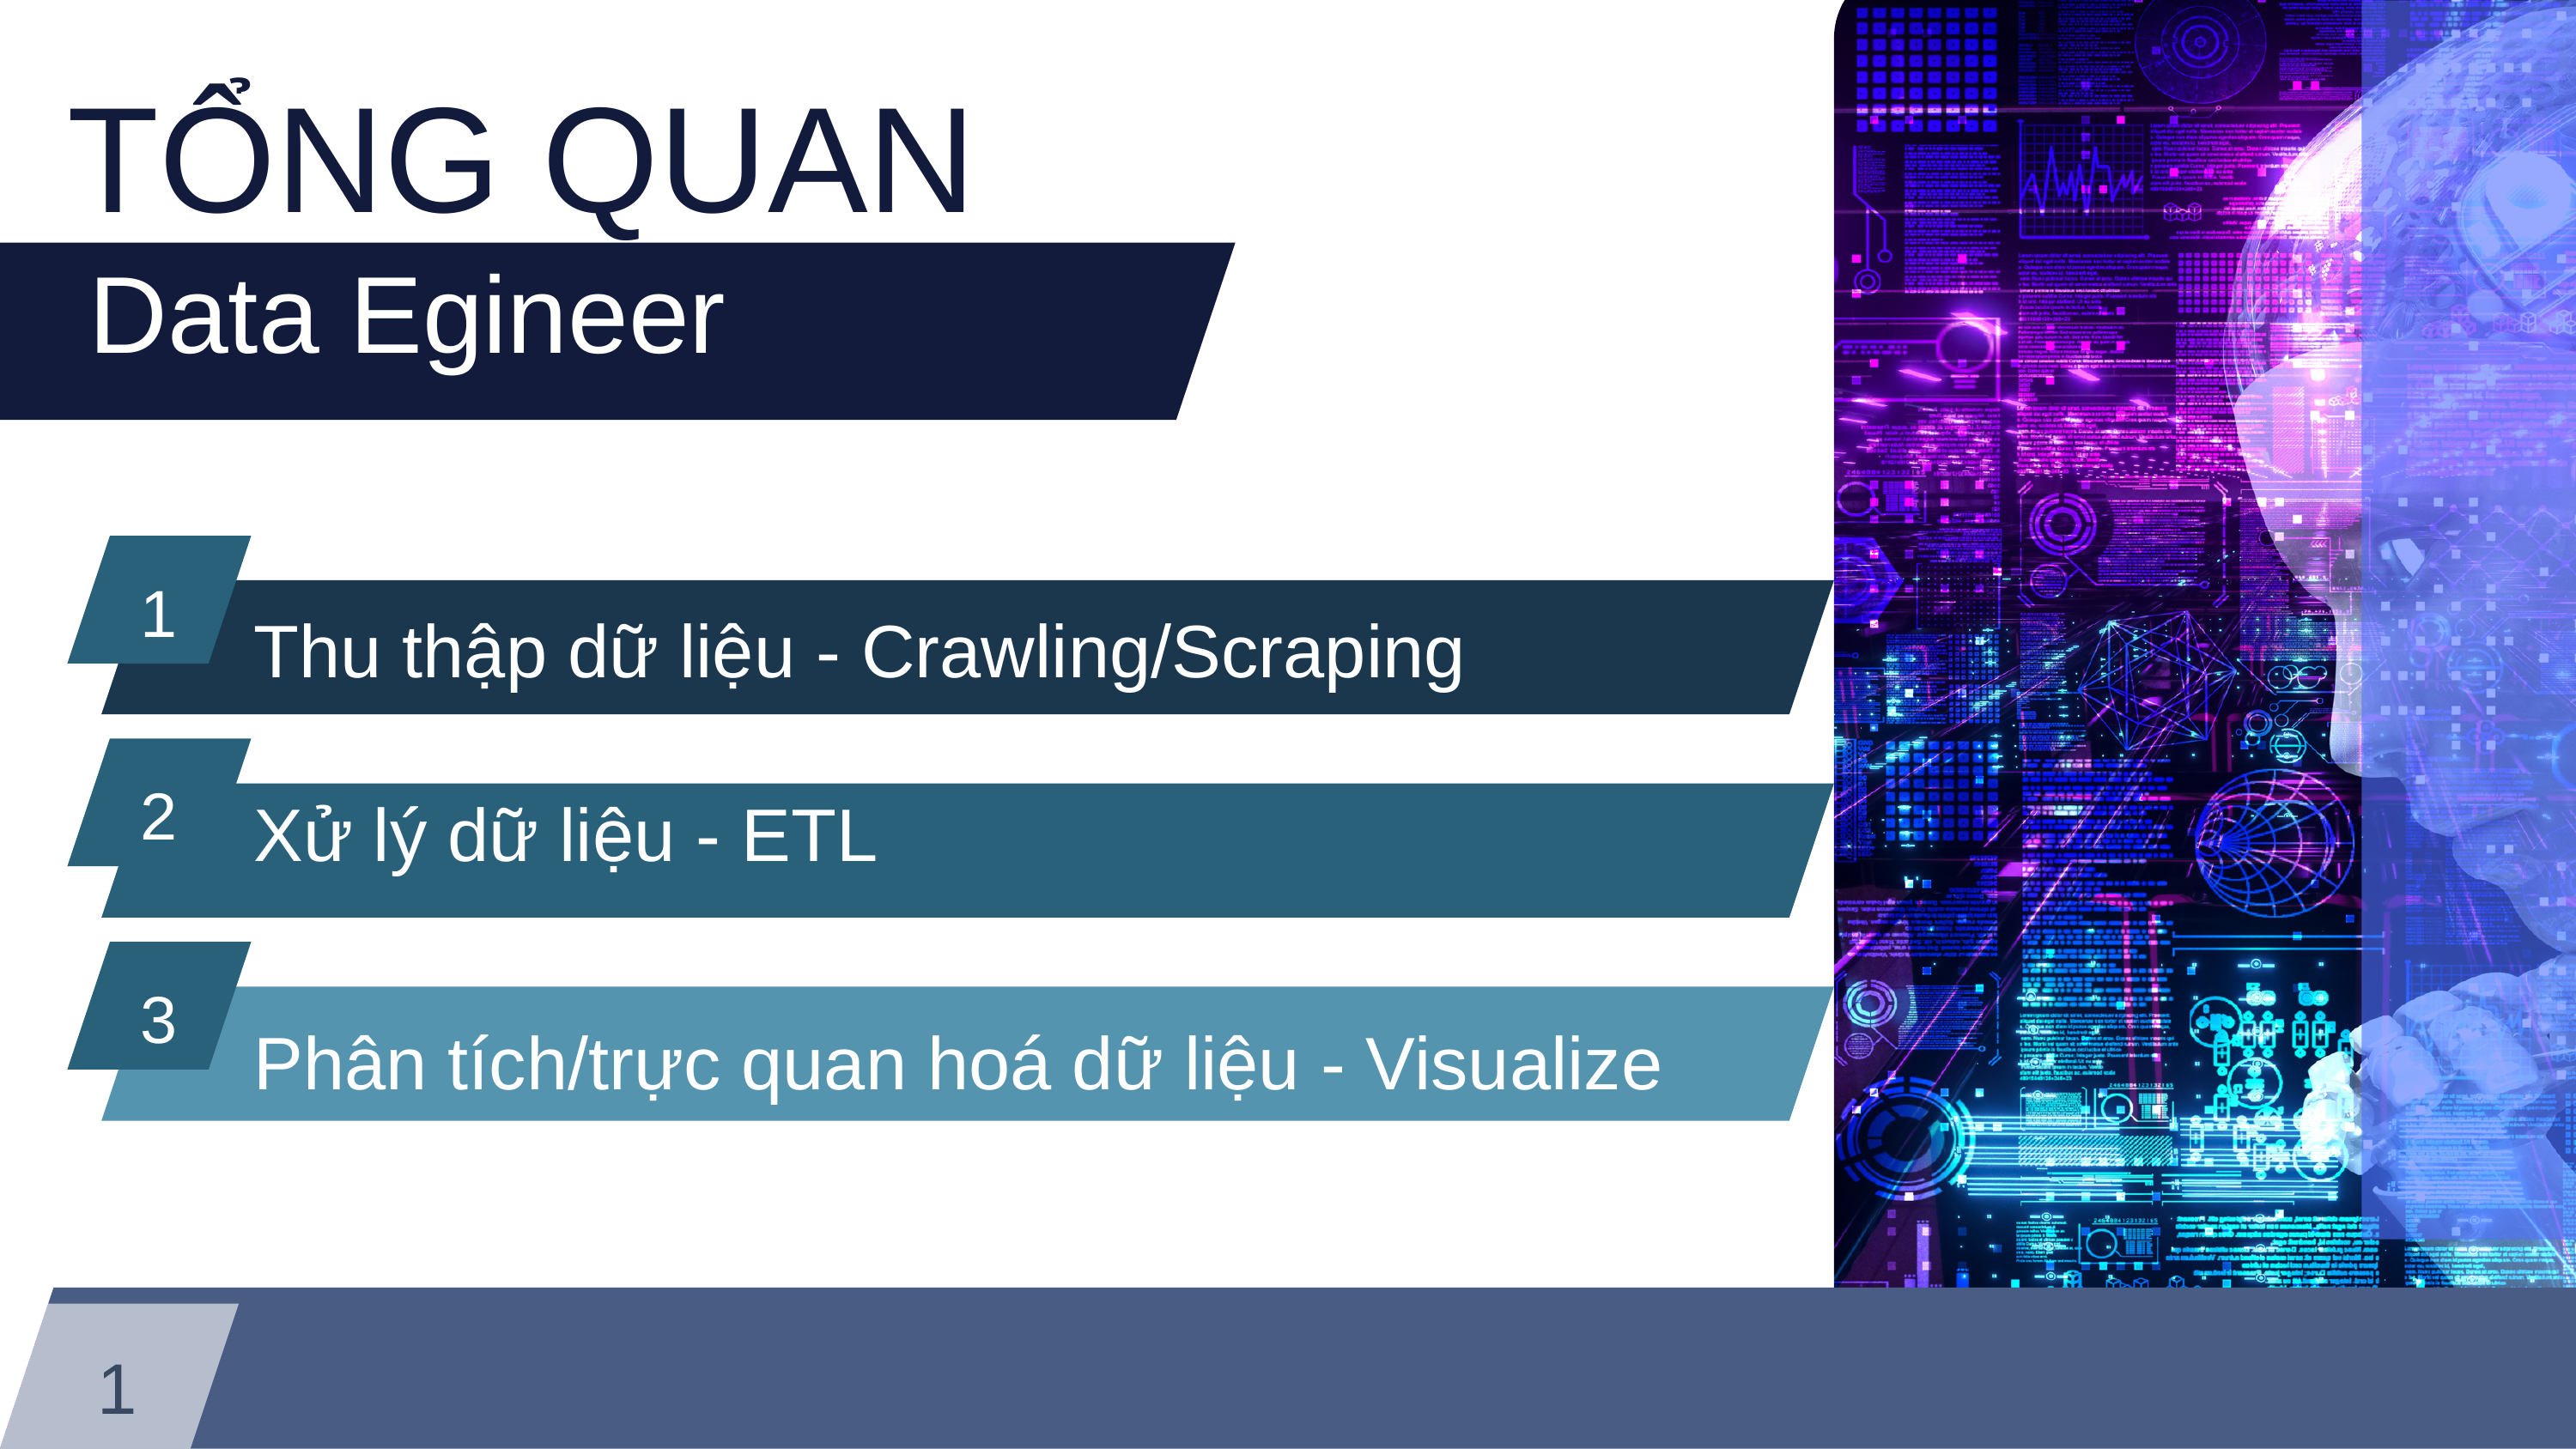

TỔNG QUAN
Data Egineer

1

Thu thập dữ liệu - Crawling/Scraping

2
Xử lý dữ liệu - ETL

3

Phân tích/trực quan hoá dữ liệu - Visualize
6

1